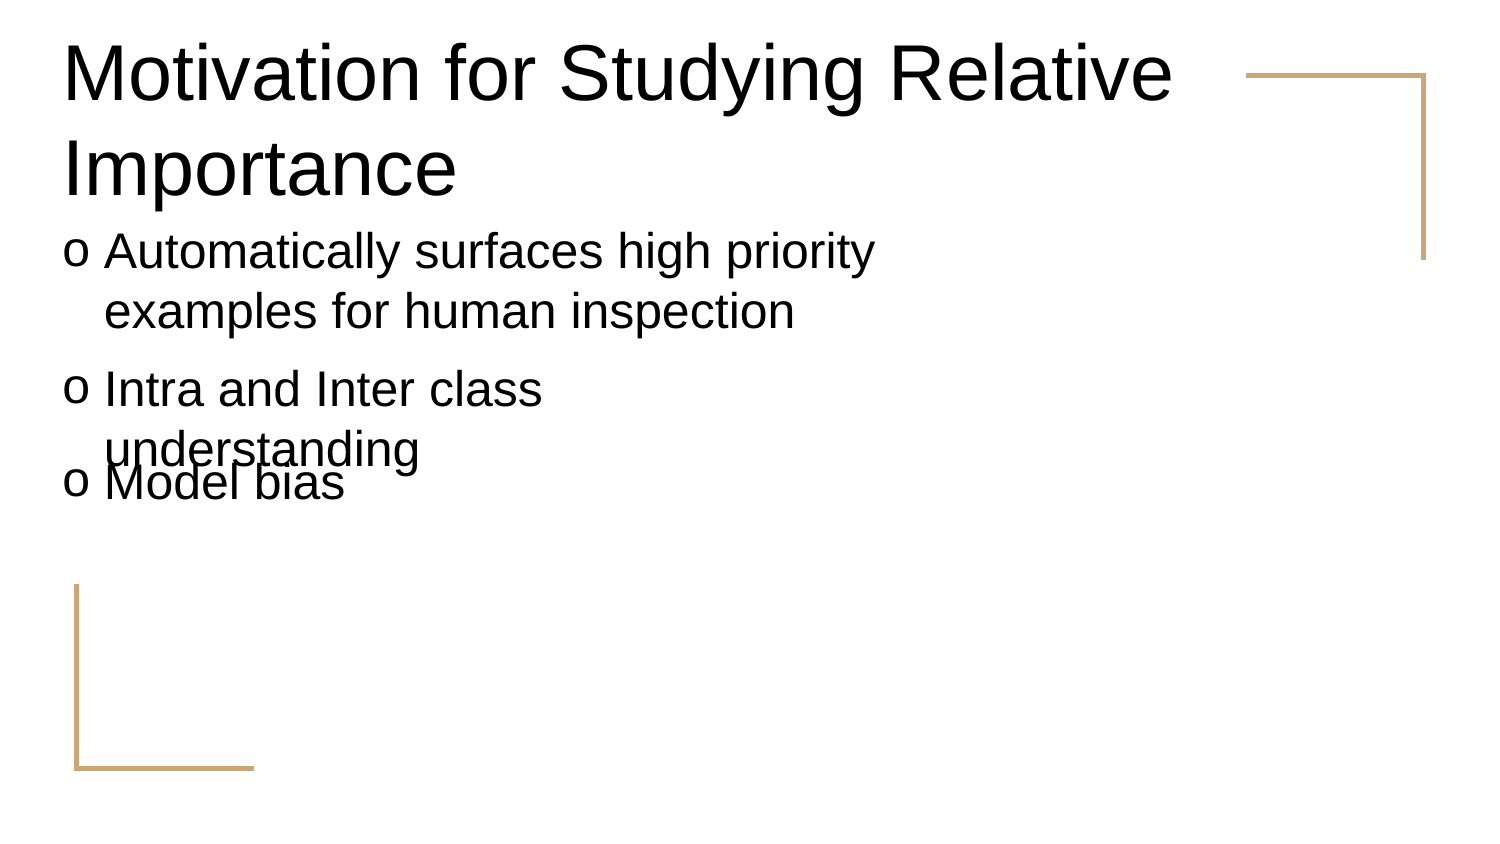

# Motivation for Studying Relative Importance
Automatically surfaces high priority examples for human inspection
Intra and Inter class understanding
Model bias